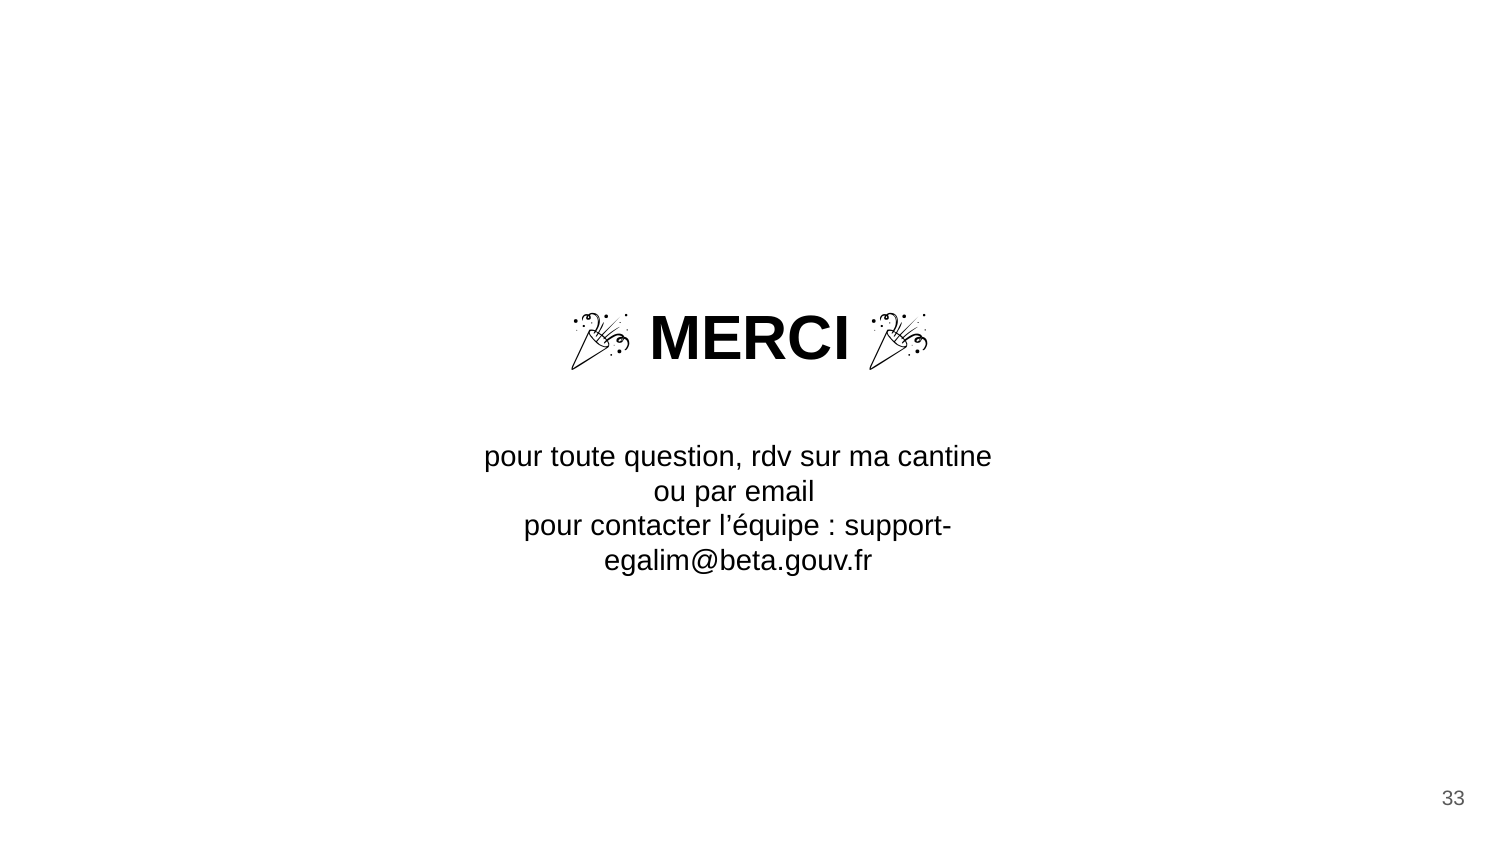

# 🎉 MERCI 🎉
pour toute question, rdv sur ma cantine
ou par email
pour contacter l’équipe : support-egalim@beta.gouv.fr
33